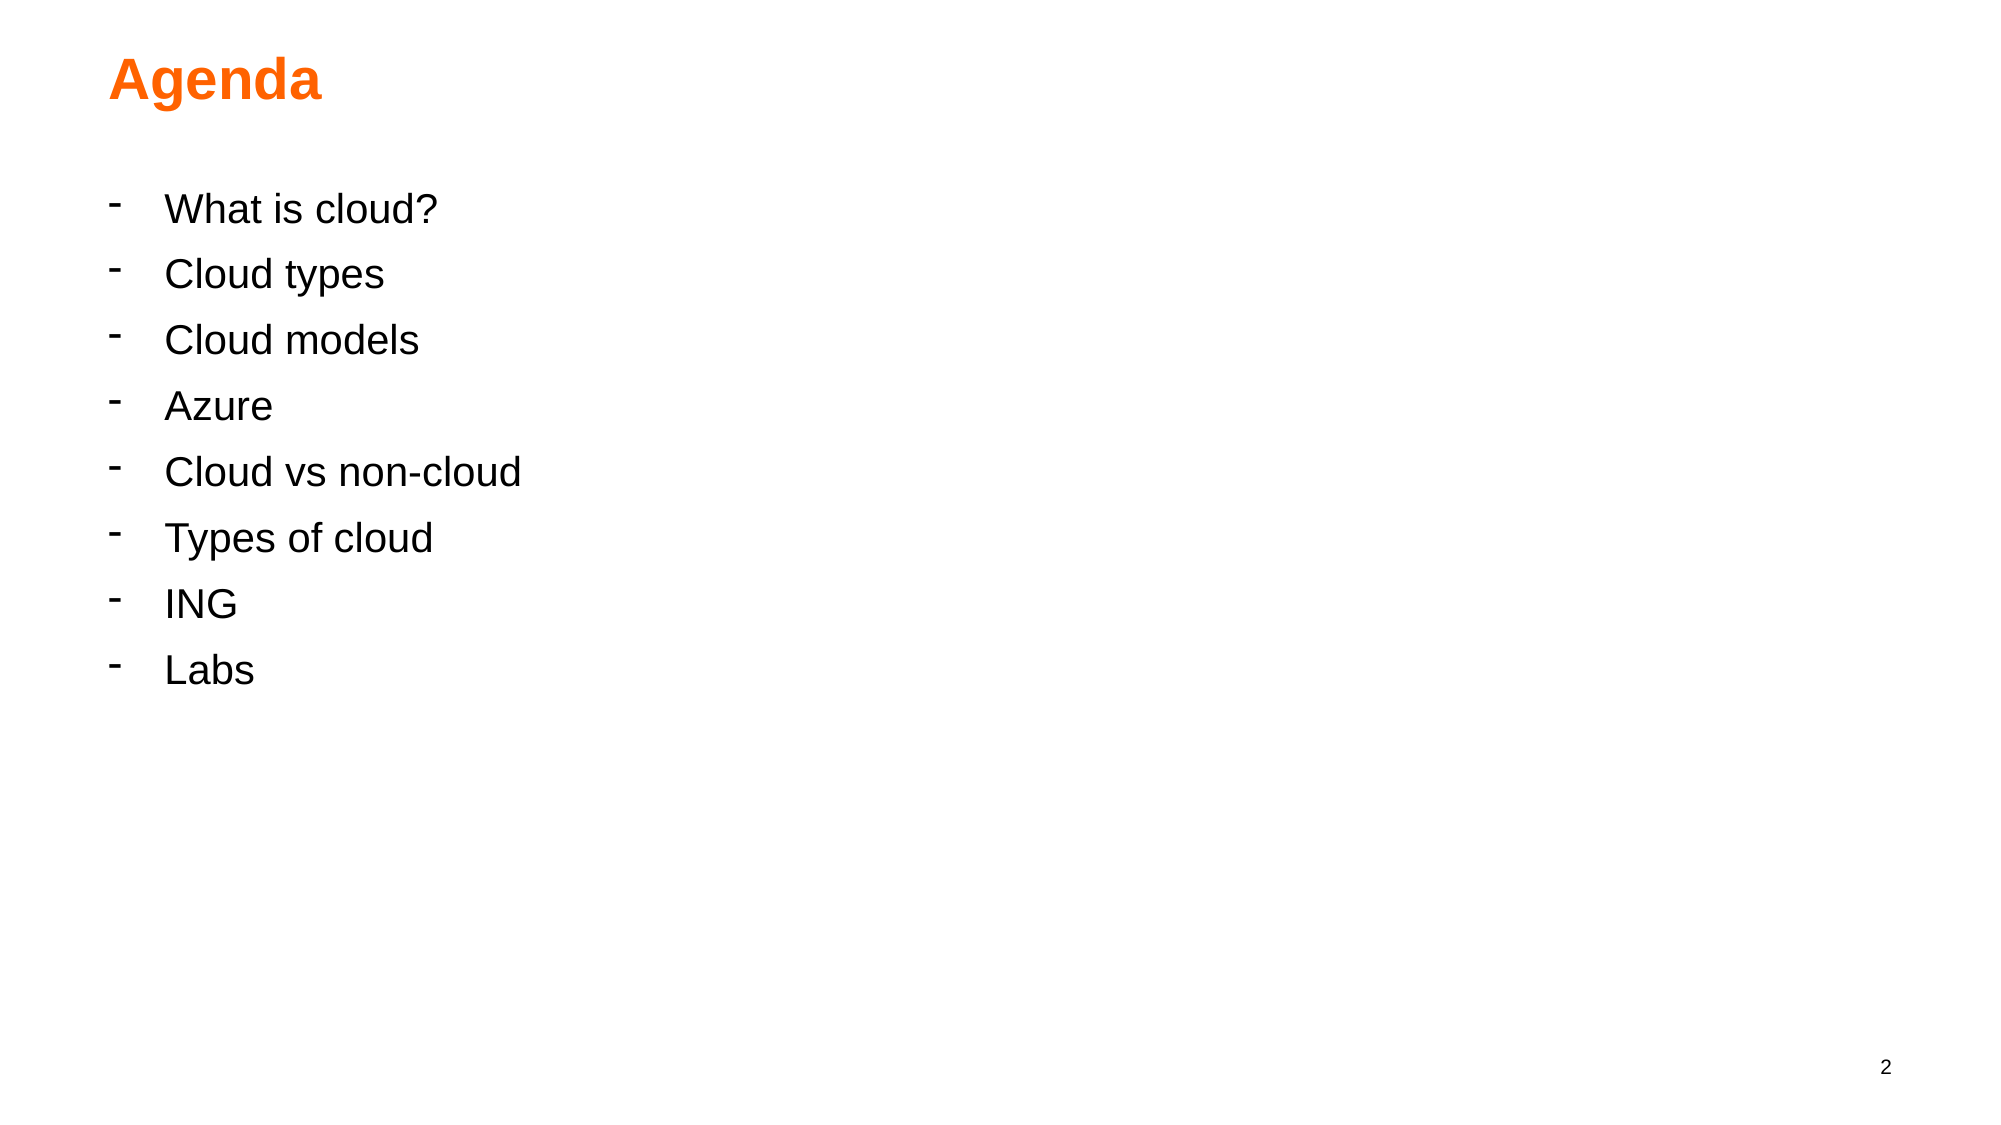

# Agenda
What is cloud?
Cloud types
Cloud models
Azure
Cloud vs non-cloud
Types of cloud
ING
Labs

2